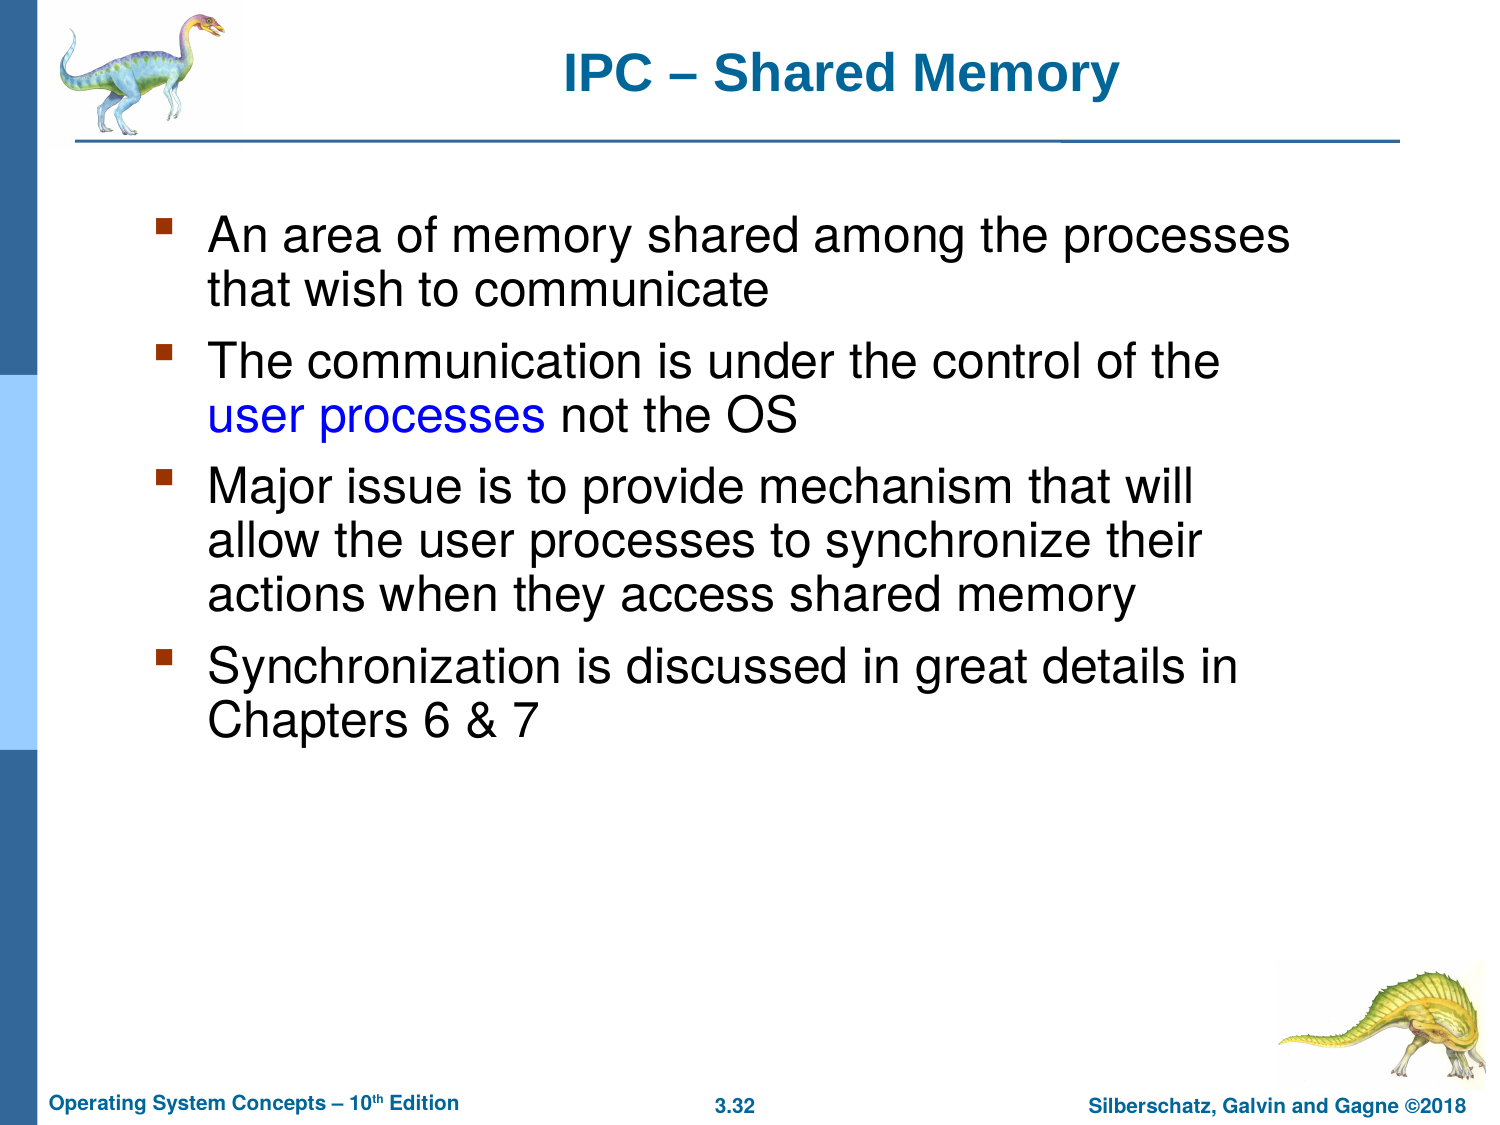

# IPC – Shared Memory
An area of memory shared among the processes that wish to communicate
The communication is under the control of the user processes not the OS
Major issue is to provide mechanism that will allow the user processes to synchronize their actions when they access shared memory
Synchronization is discussed in great details in Chapters 6 & 7